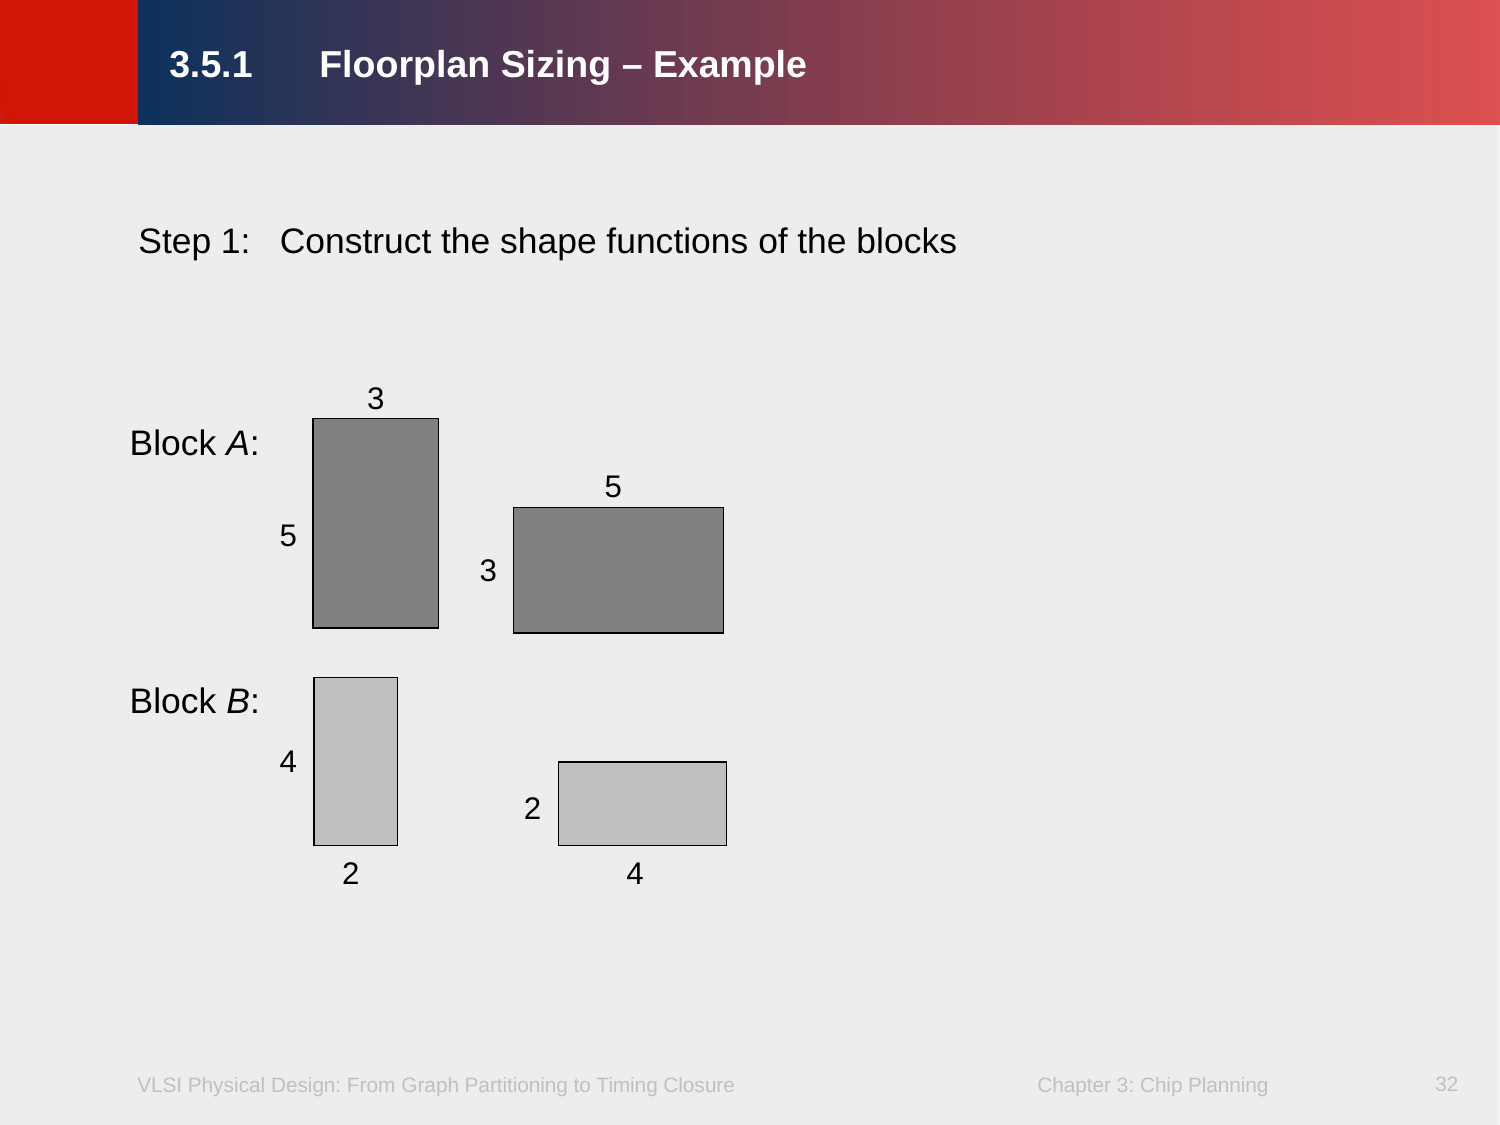

# 3.5.1	Floorplan Sizing – Example
Step 1:   Construct the shape functions of the blocks
3
Block A:

5

5
3
Block B:

4

2
2
4
32